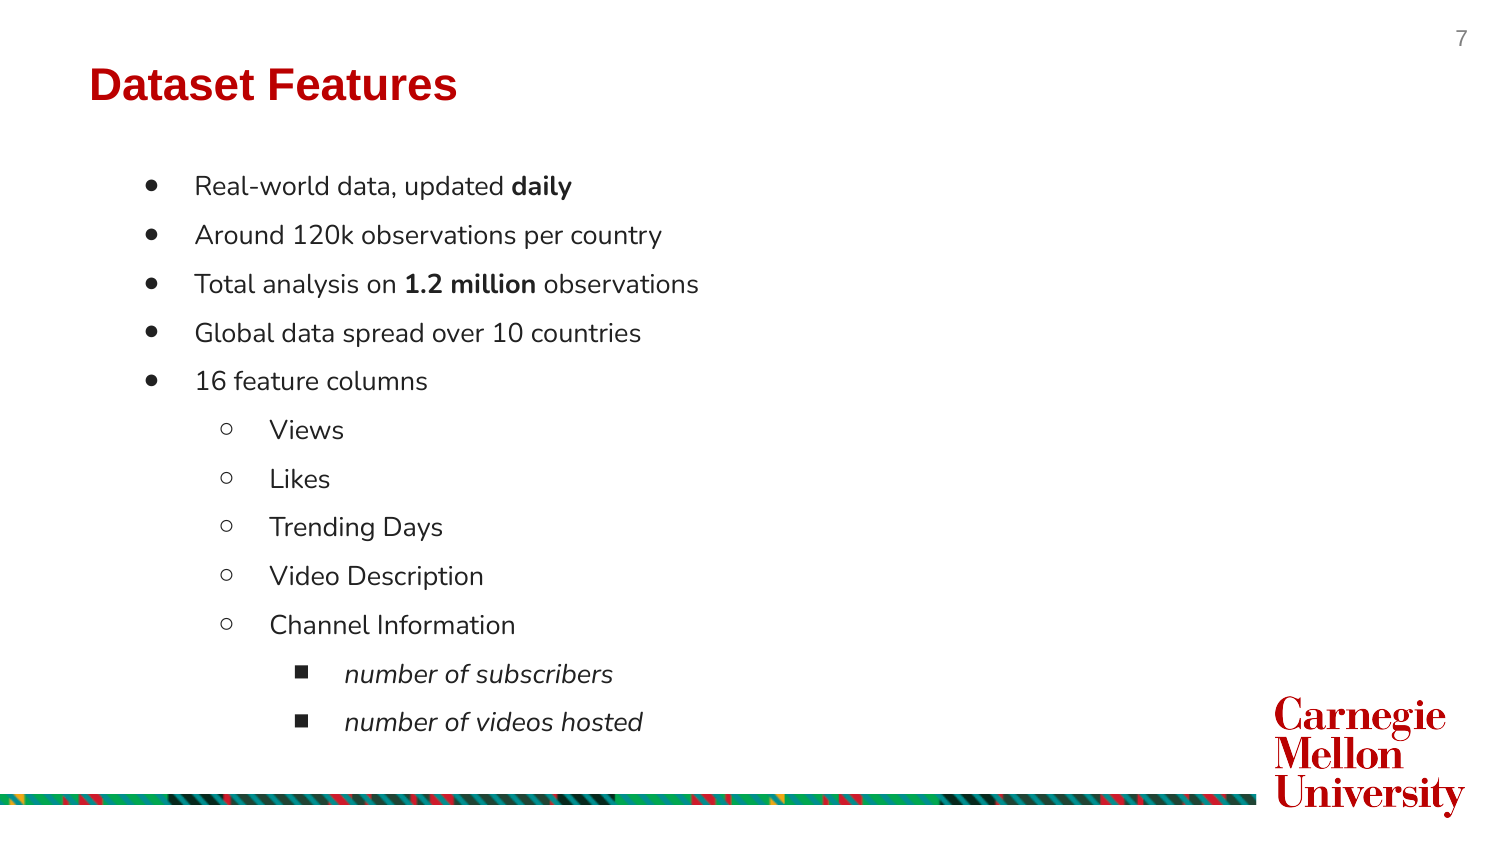

Dataset Features
Real-world data, updated daily
Around 120k observations per country
Total analysis on 1.2 million observations
Global data spread over 10 countries
16 feature columns
Views
Likes
Trending Days
Video Description
Channel Information
number of subscribers
number of videos hosted